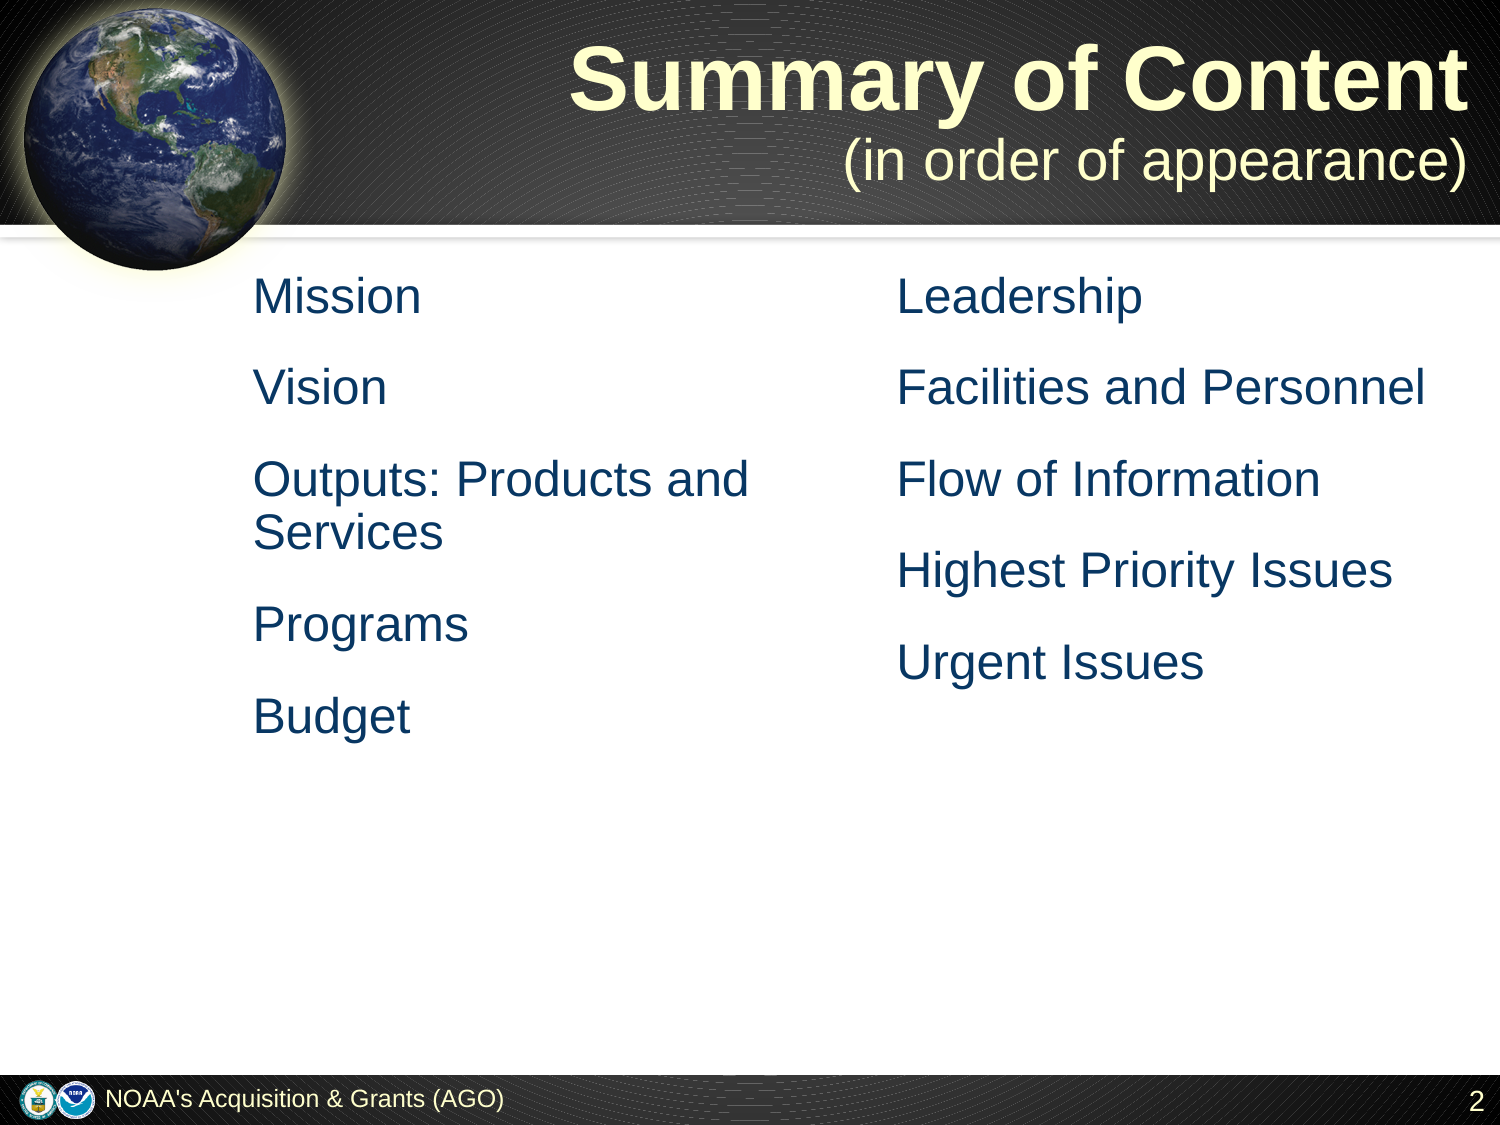

# Summary of Content (in order of appearance)
Mission
Vision
Outputs: Products and Services
Programs
Budget

Leadership
Facilities and Personnel
Flow of Information
Highest Priority Issues
Urgent Issues

NOAA's Acquisition & Grants (AGO)
2